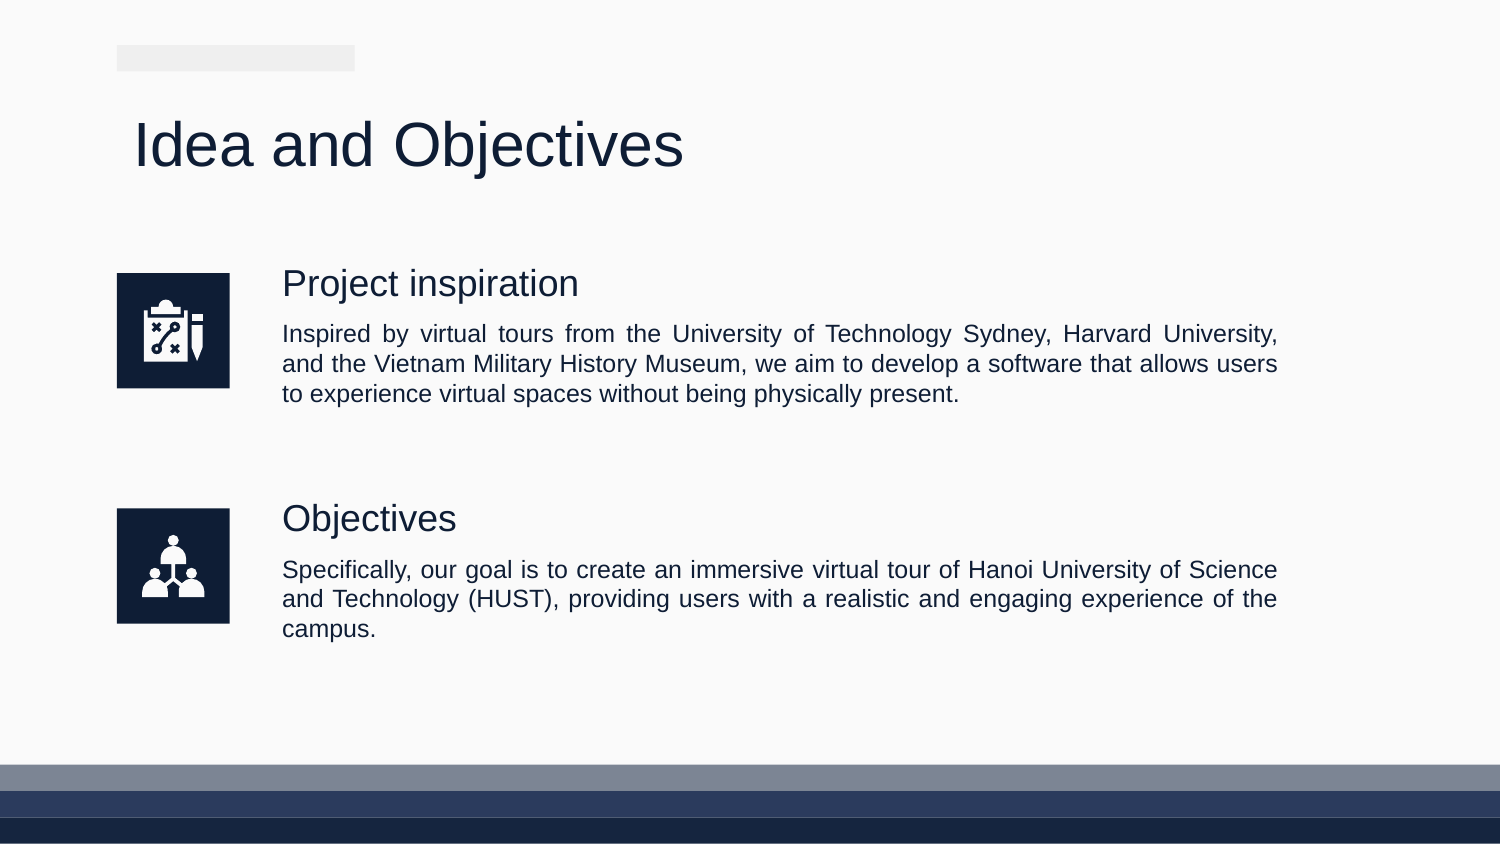

# Idea and Objectives
Project inspiration

Inspired by virtual tours from the University of Technology Sydney, Harvard University, and the Vietnam Military History Museum, we aim to develop a software that allows users to experience virtual spaces without being physically present.
Objectives

Specifically, our goal is to create an immersive virtual tour of Hanoi University of Science and Technology (HUST), providing users with a realistic and engaging experience of the campus.